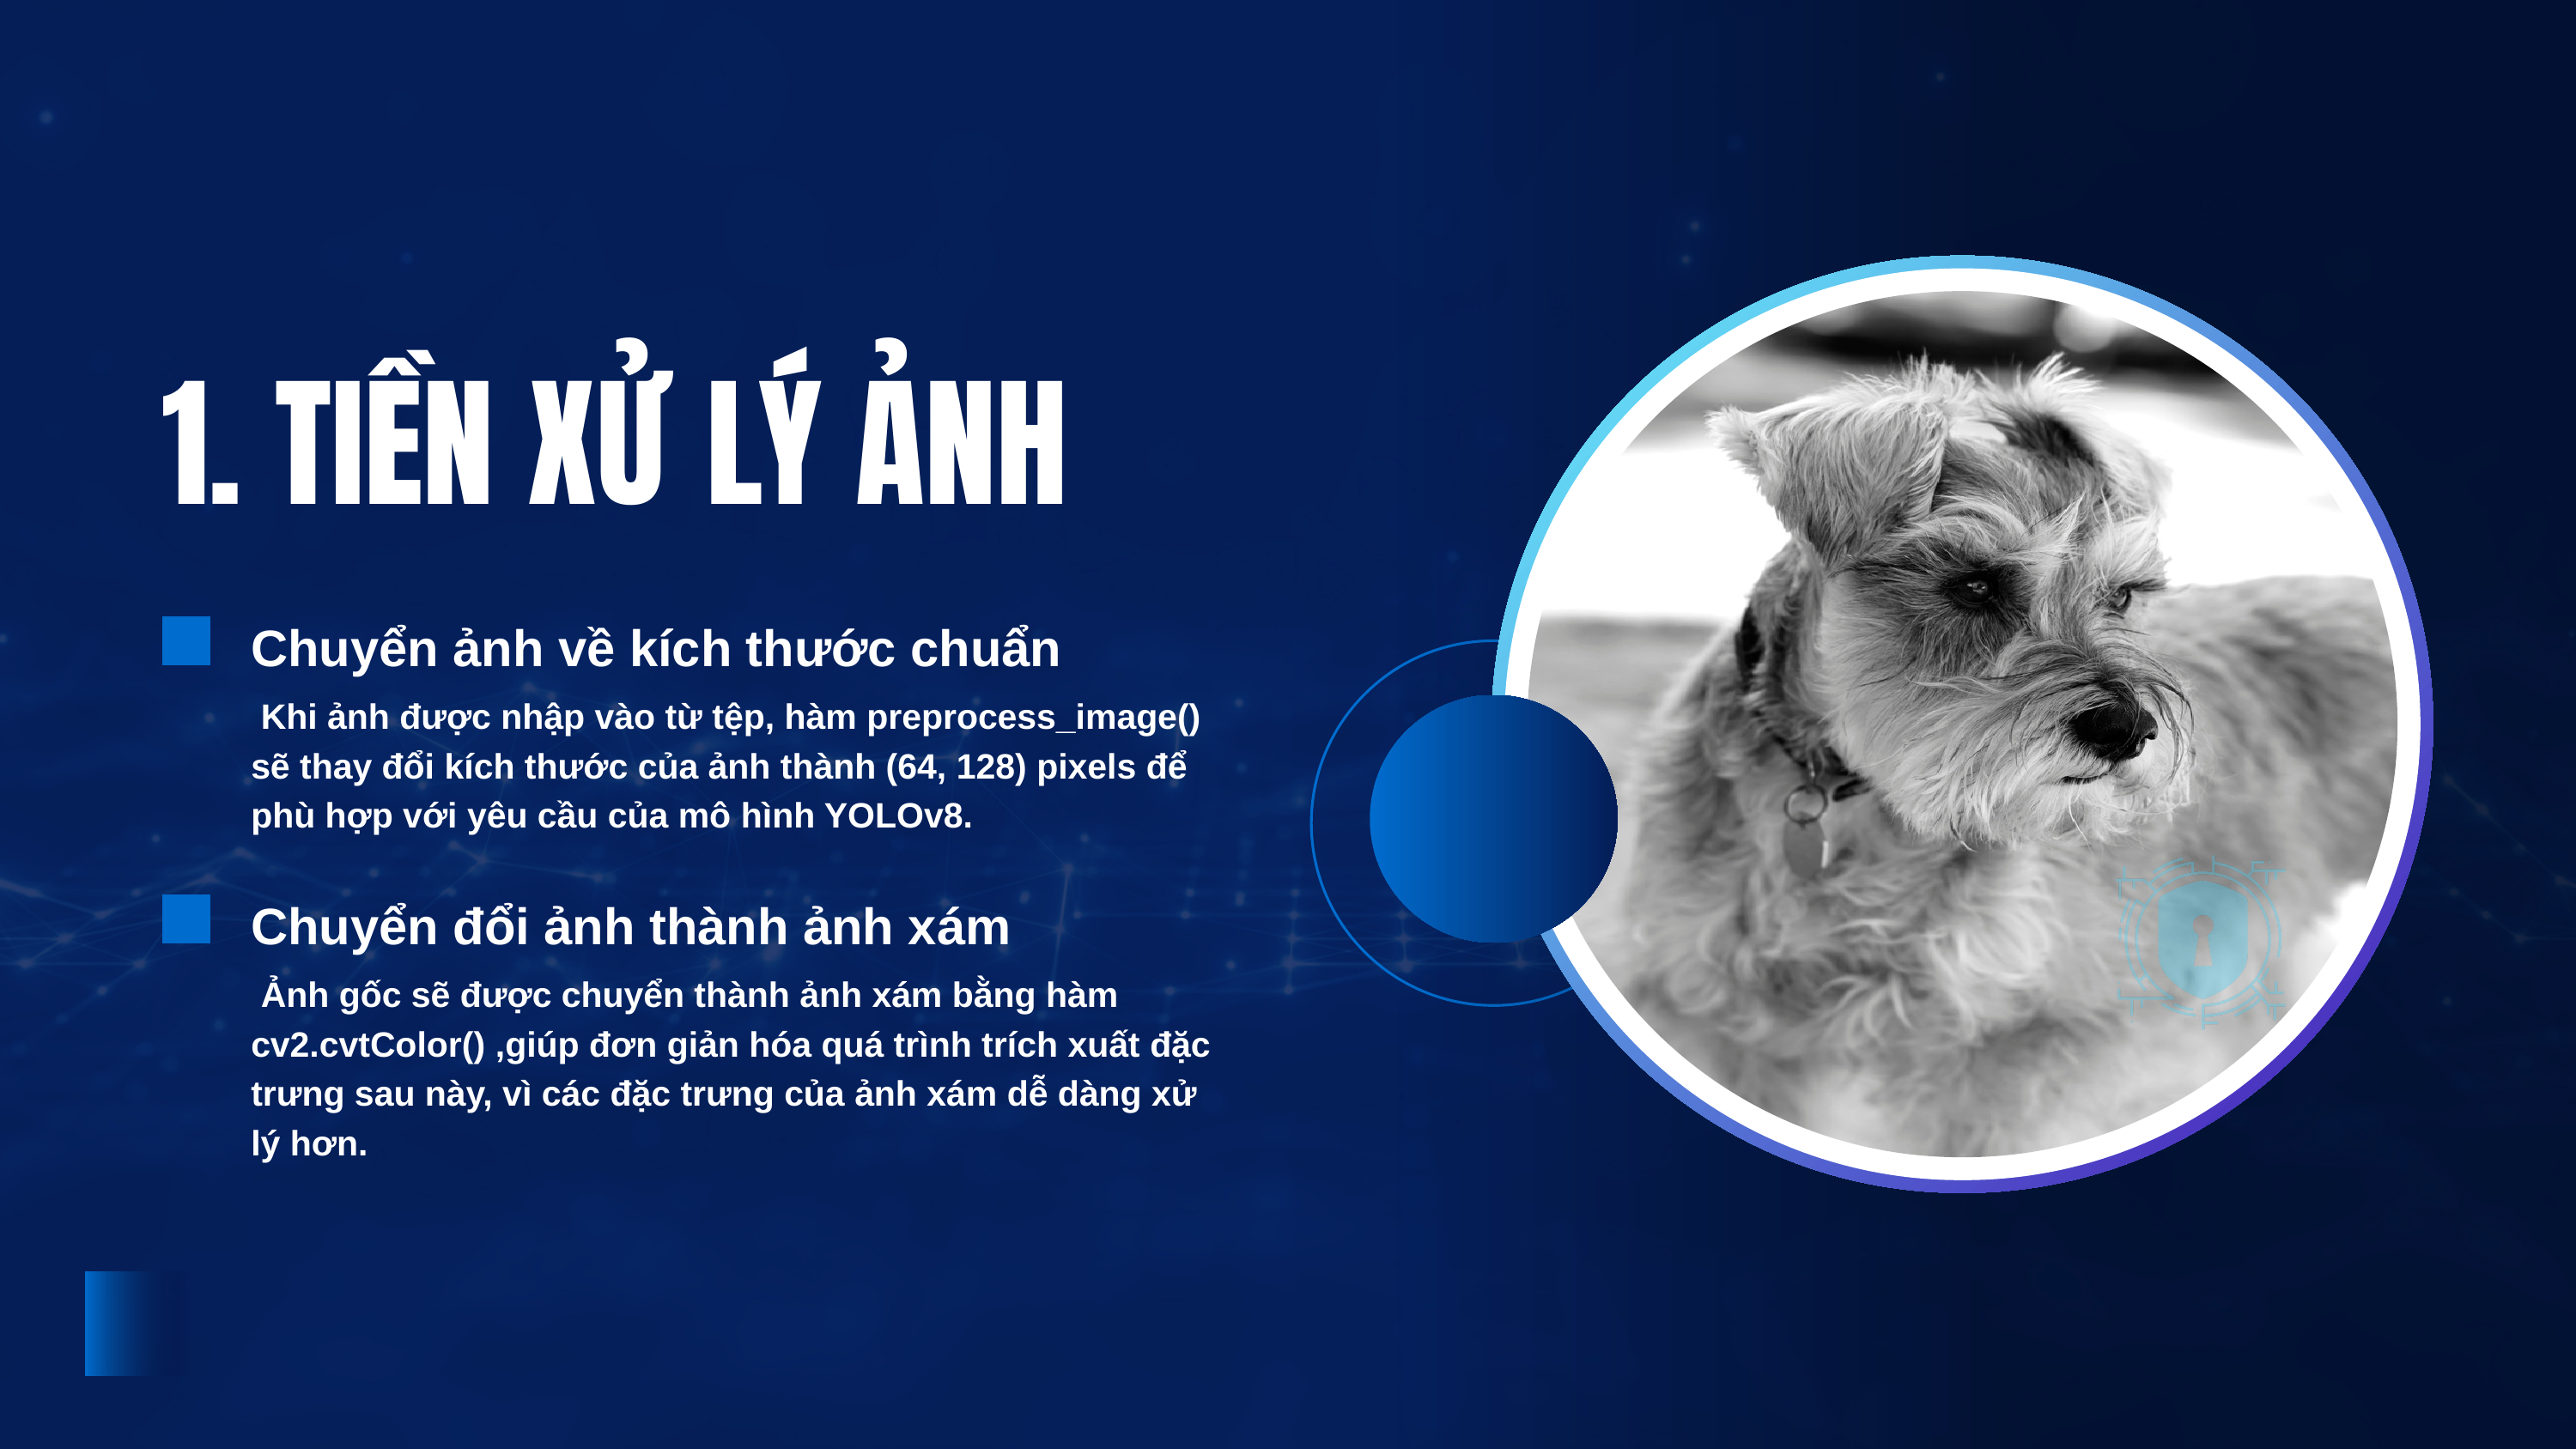

1. TIỀN XỬ LÝ ẢNH
Chuyển ảnh về kích thước chuẩn

 Khi ảnh được nhập vào từ tệp, hàm preprocess_image() sẽ thay đổi kích thước của ảnh thành (64, 128) pixels để phù hợp với yêu cầu của mô hình YOLOv8.

Chuyển đổi ảnh thành ảnh xám

 Ảnh gốc sẽ được chuyển thành ảnh xám bằng hàm cv2.cvtColor() ,giúp đơn giản hóa quá trình trích xuất đặc trưng sau này, vì các đặc trưng của ảnh xám dễ dàng xử lý hơn.